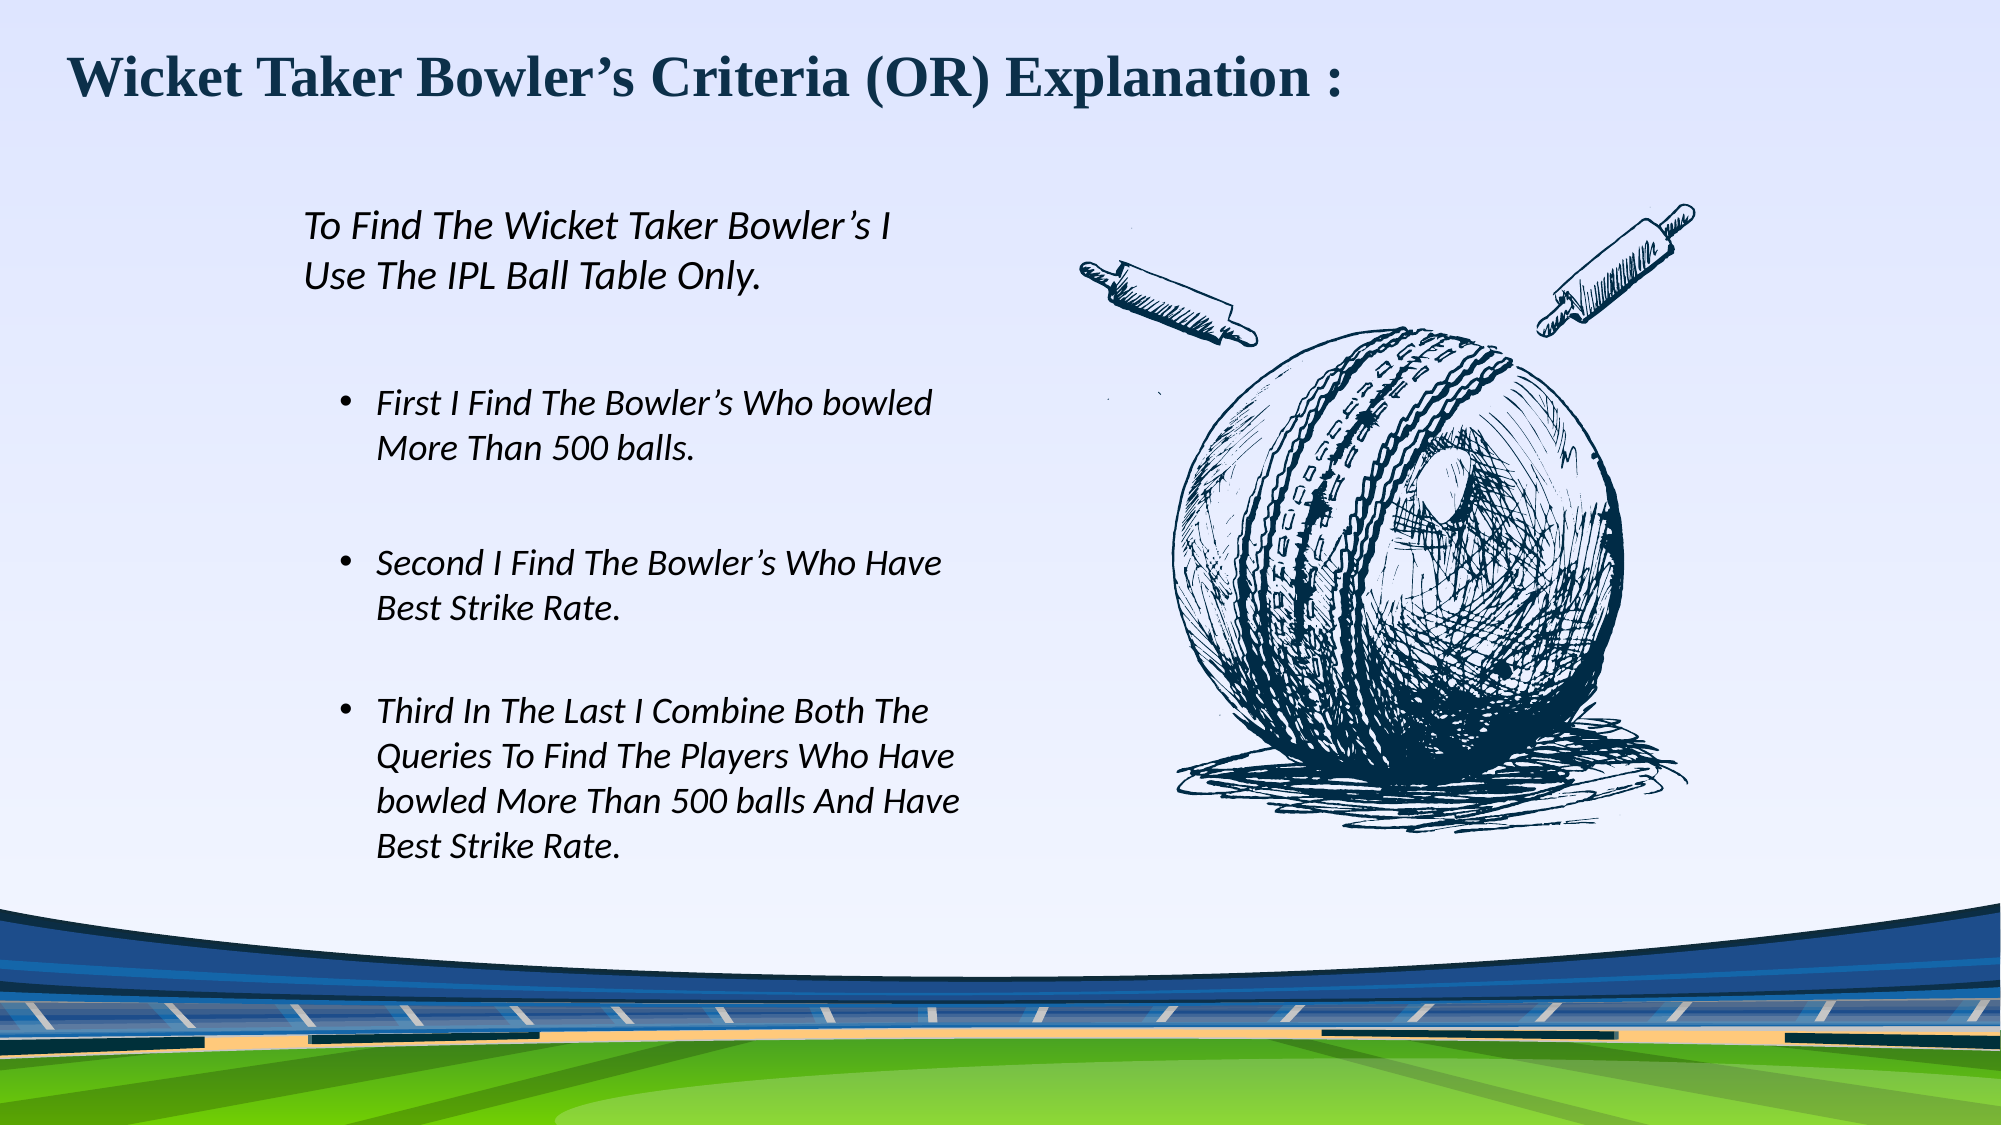

Wicket Taker Bowler’s Criteria (OR) Explanation :
To Find The Wicket Taker Bowler’s I Use The IPL Ball Table Only.
First I Find The Bowler’s Who bowled More Than 500 balls.

Second I Find The Bowler’s Who Have Best Strike Rate.

Third In The Last I Combine Both The Queries To Find The Players Who Have bowled More Than 500 balls And Have Best Strike Rate.